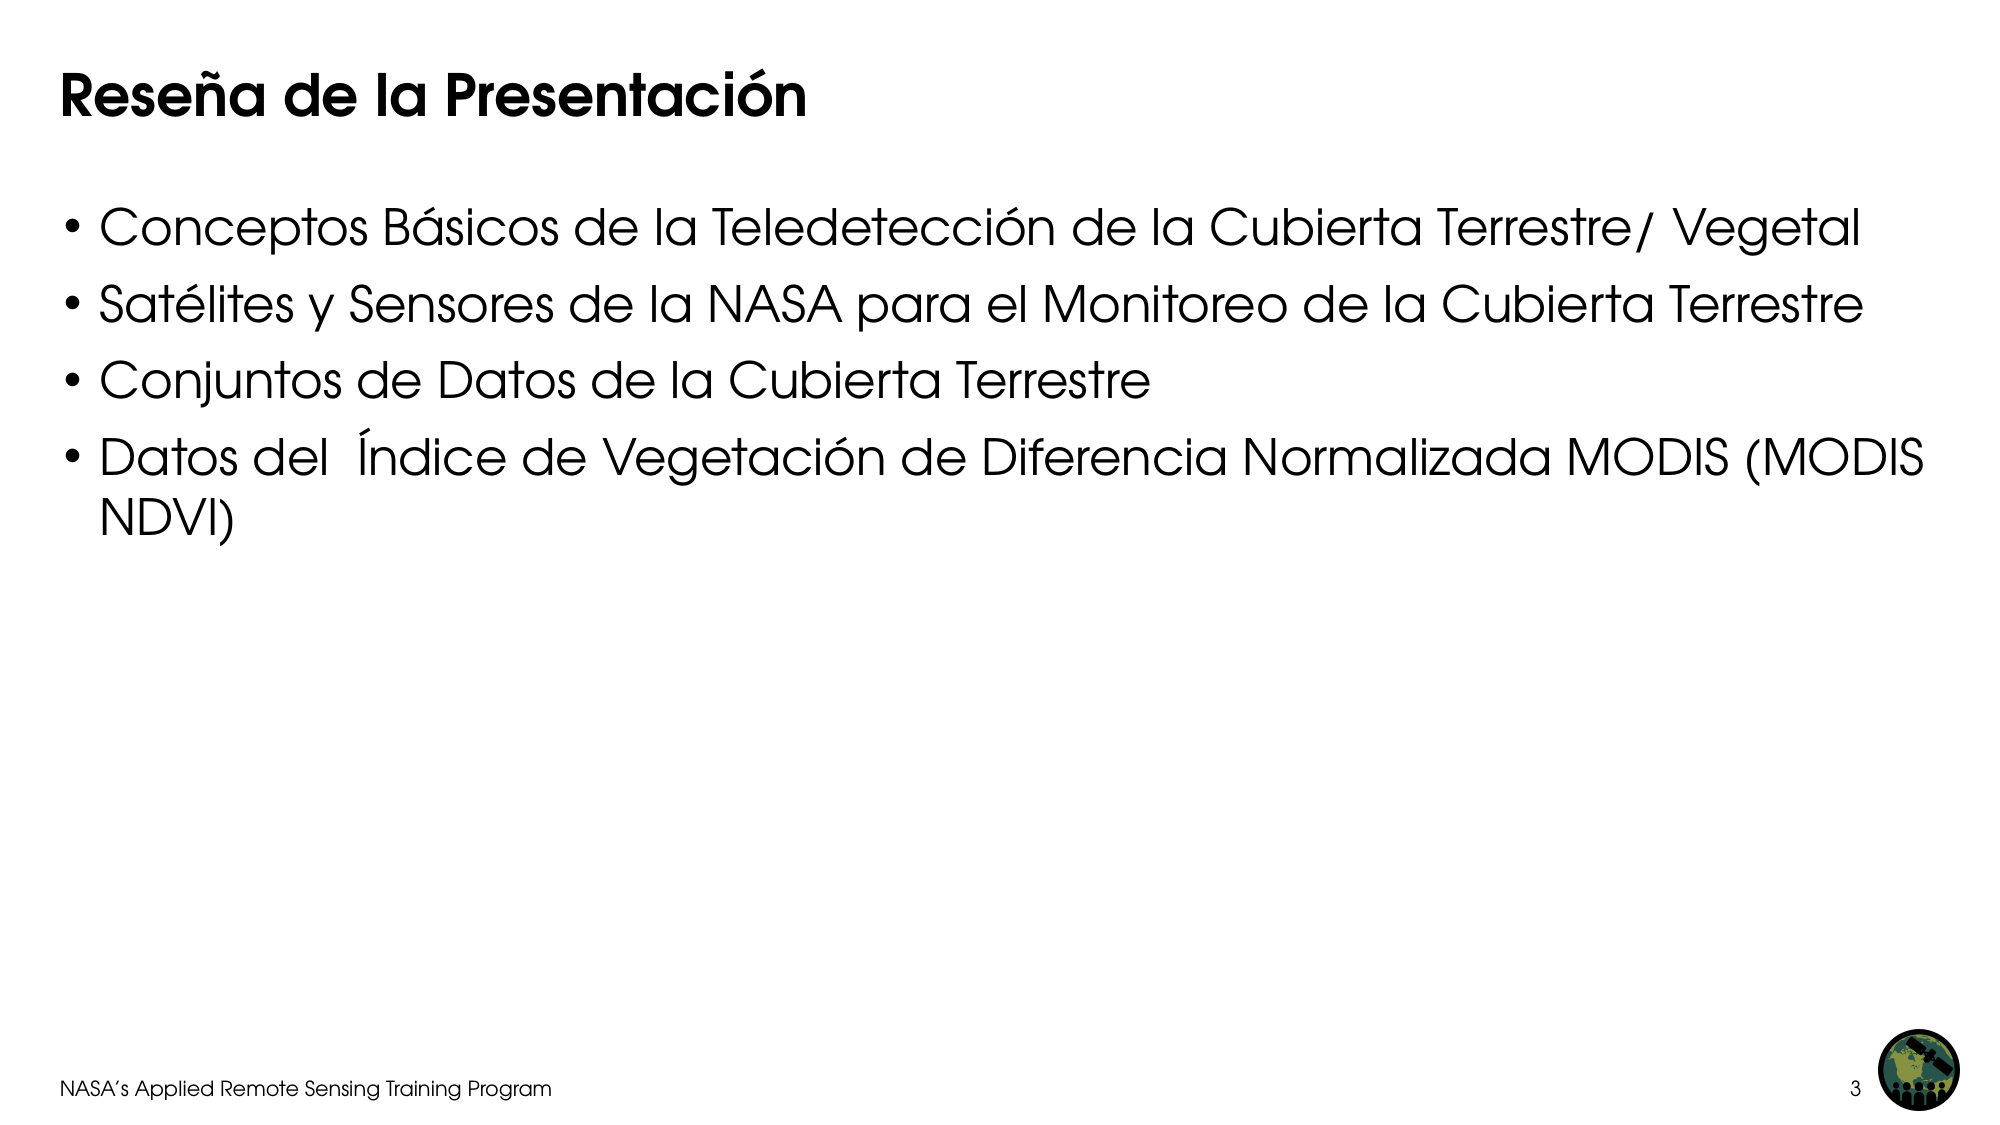

# Reseña de la Presentación
Conceptos Básicos de la Teledetección de la Cubierta Terrestre/ Vegetal
Satélites y Sensores de la NASA para el Monitoreo de la Cubierta Terrestre
Conjuntos de Datos de la Cubierta Terrestre
Datos del  Índice de Vegetación de Diferencia Normalizada MODIS (MODIS NDVI)